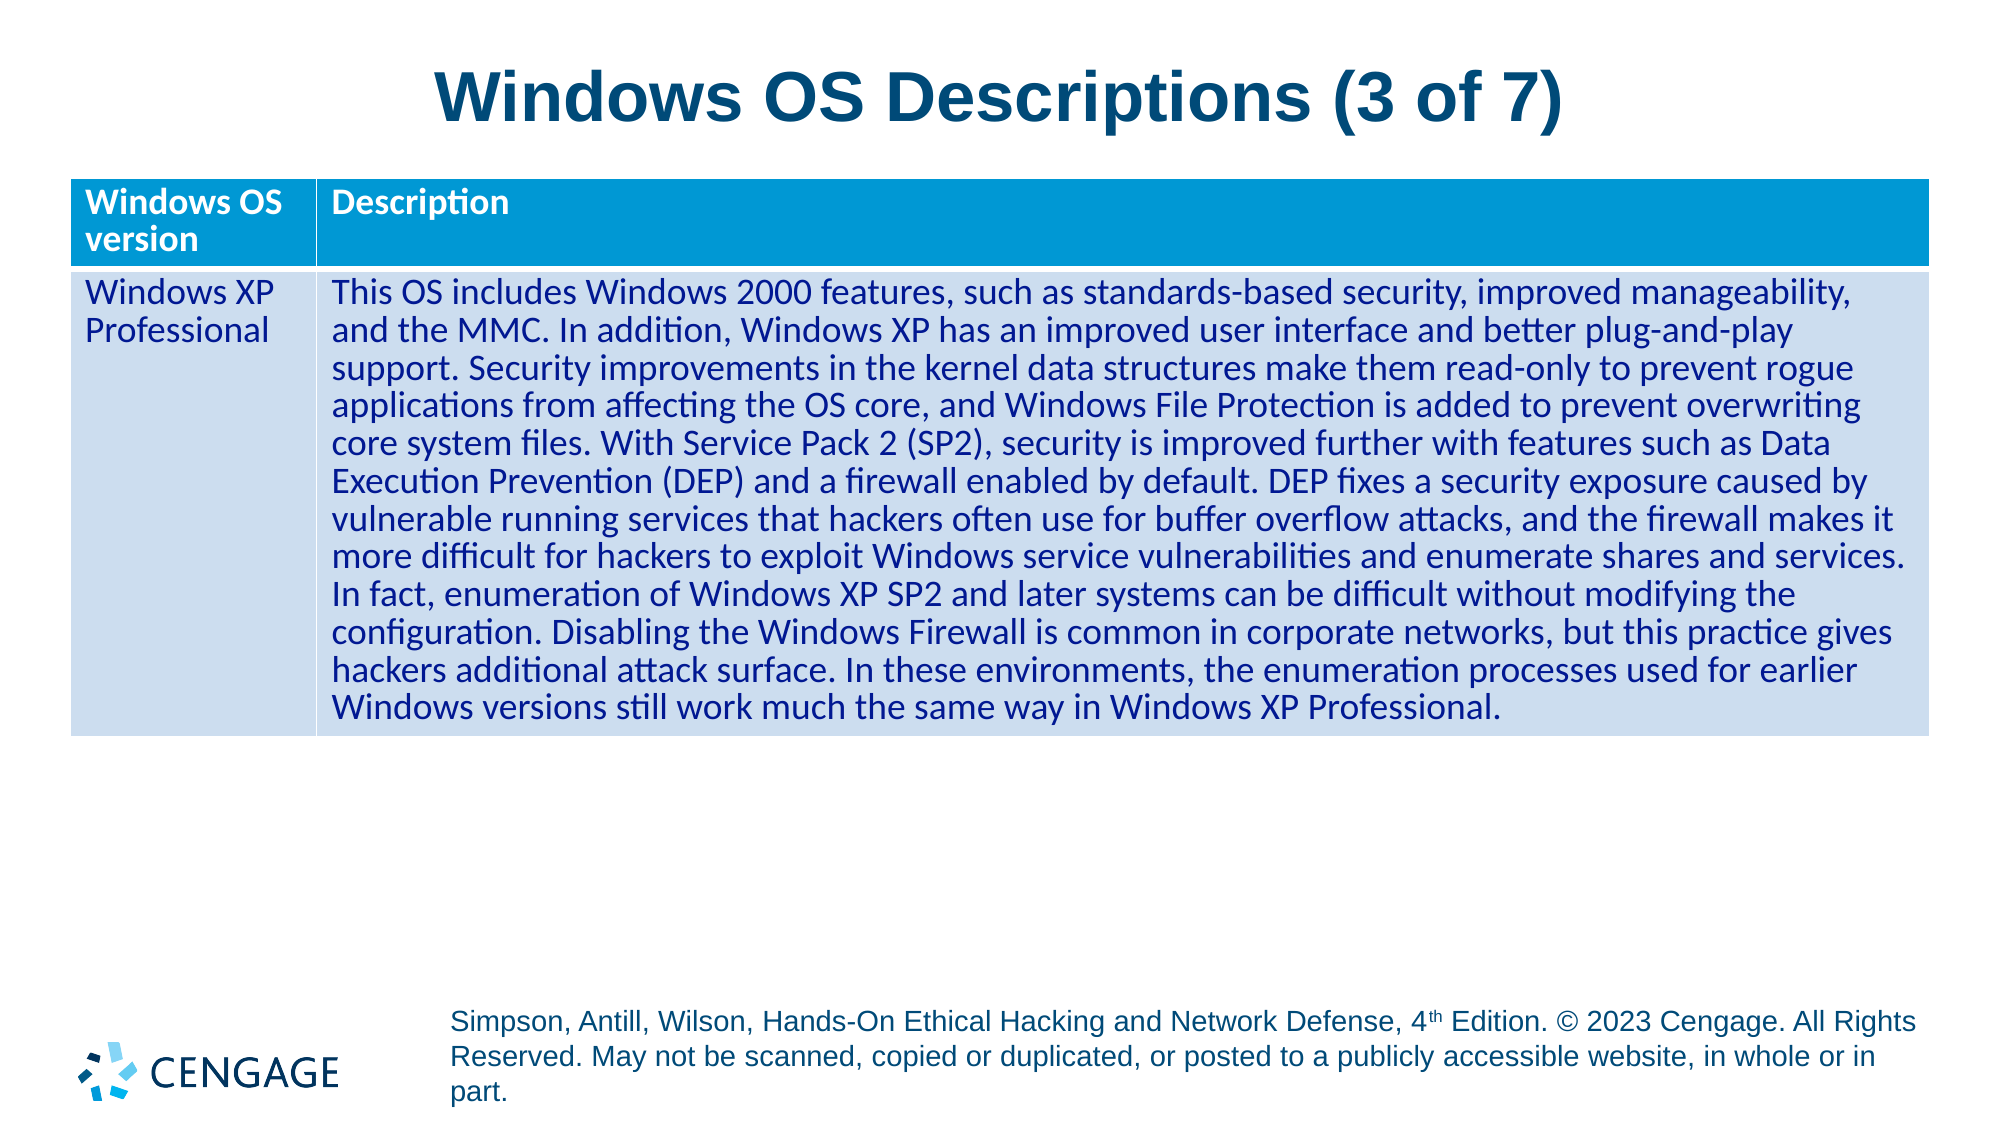

# Windows OS Descriptions (3 of 7)
| Windows OS version | Description |
| --- | --- |
| Windows XP Professional | This OS includes Windows 2000 features, such as standards-based security, improved manageability, and the MMC. In addition, Windows XP has an improved user interface and better plug-and-play support. Security improvements in the kernel data structures make them read-only to prevent rogue applications from affecting the OS core, and Windows File Protection is added to prevent overwriting core system files. With Service Pack 2 (SP2), security is improved further with features such as Data Execution Prevention (DEP) and a firewall enabled by default. DEP fixes a security exposure caused by vulnerable running services that hackers often use for buffer overflow attacks, and the firewall makes it more difficult for hackers to exploit Windows service vulnerabilities and enumerate shares and services. In fact, enumeration of Windows XP SP2 and later systems can be difficult without modifying the configuration. Disabling the Windows Firewall is common in corporate networks, but this practice gives hackers additional attack surface. In these environments, the enumeration processes used for earlier Windows versions still work much the same way in Windows XP Professional. |